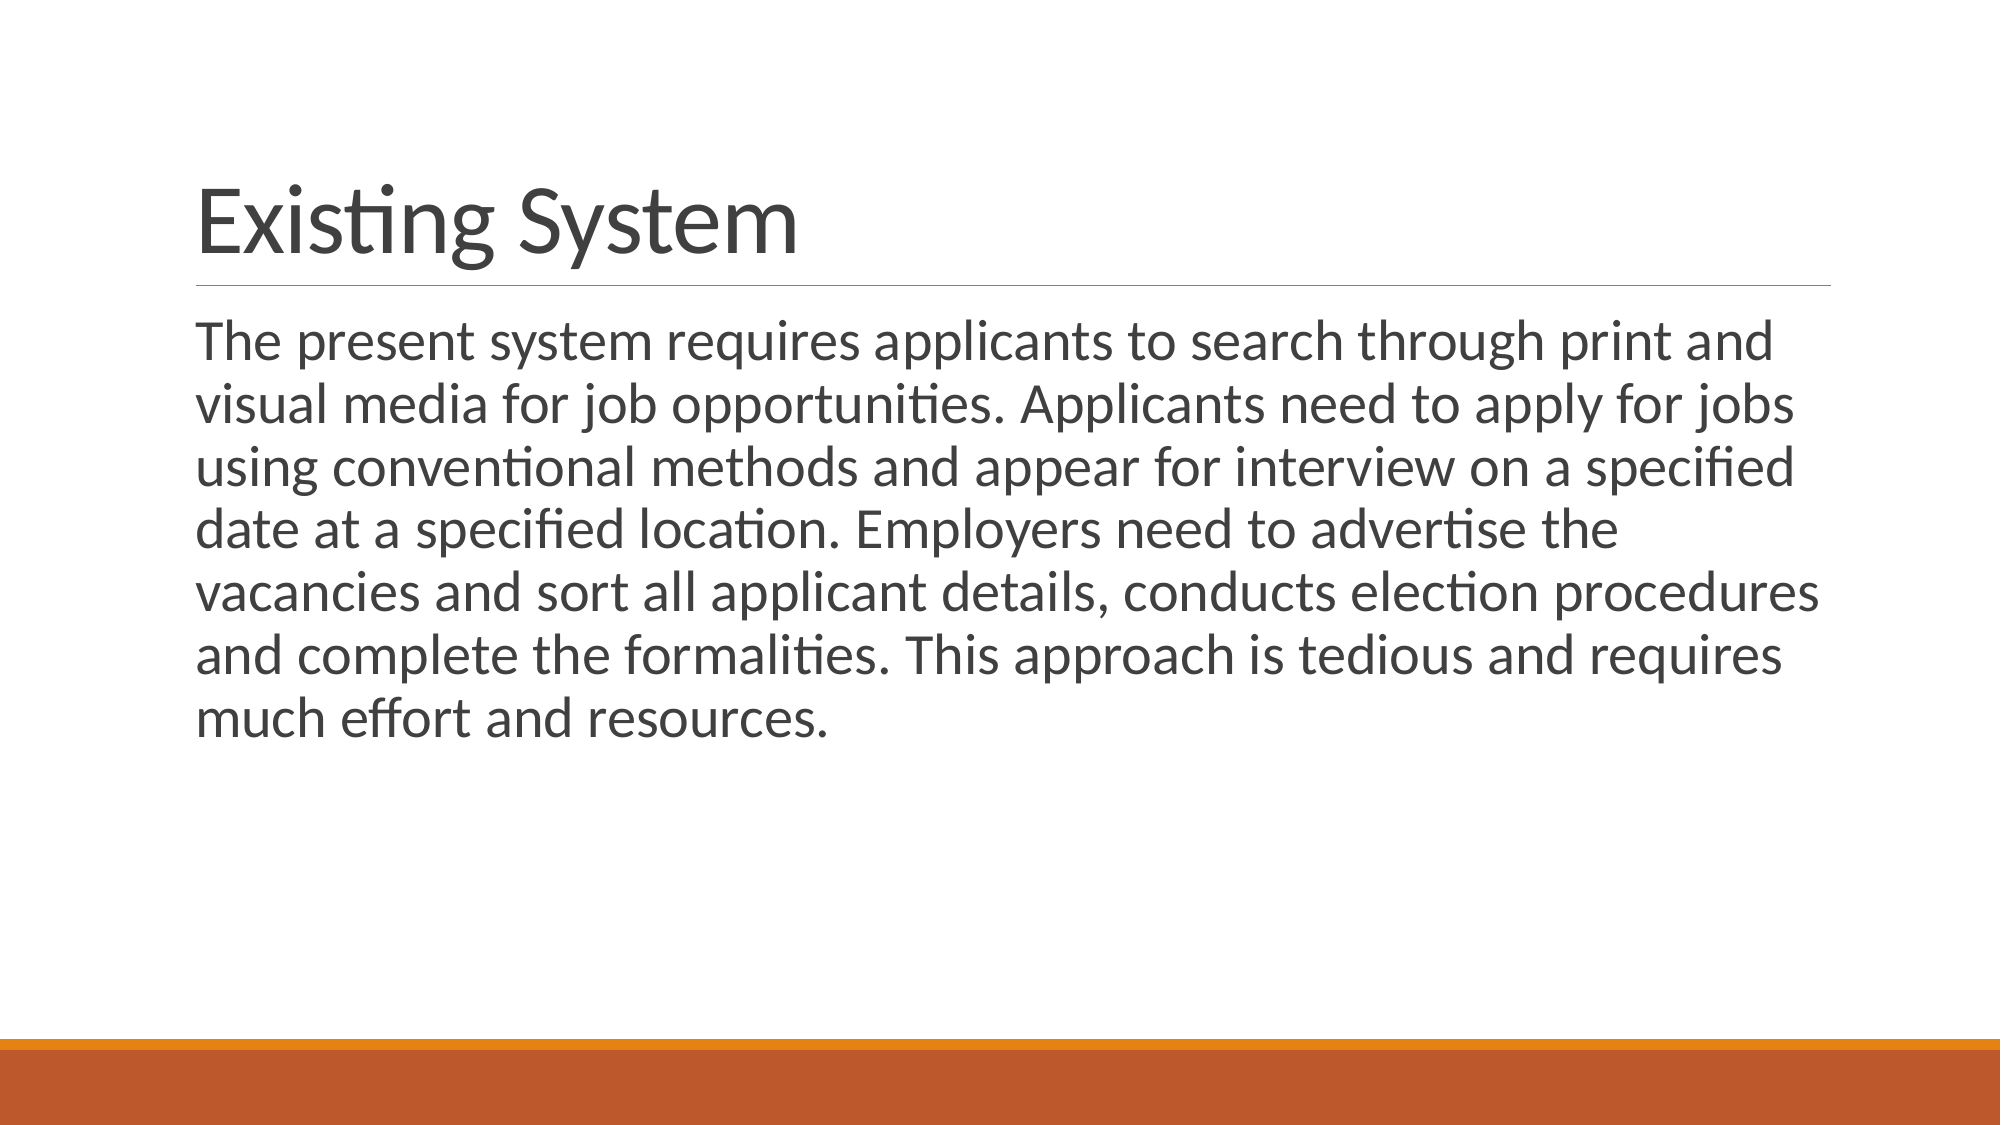

# Existing System
The present system requires applicants to search through print and visual media for job opportunities. Applicants need to apply for jobs using conventional methods and appear for interview on a specified date at a specified location. Employers need to advertise the vacancies and sort all applicant details, conducts election procedures and complete the formalities. This approach is tedious and requires much effort and resources.